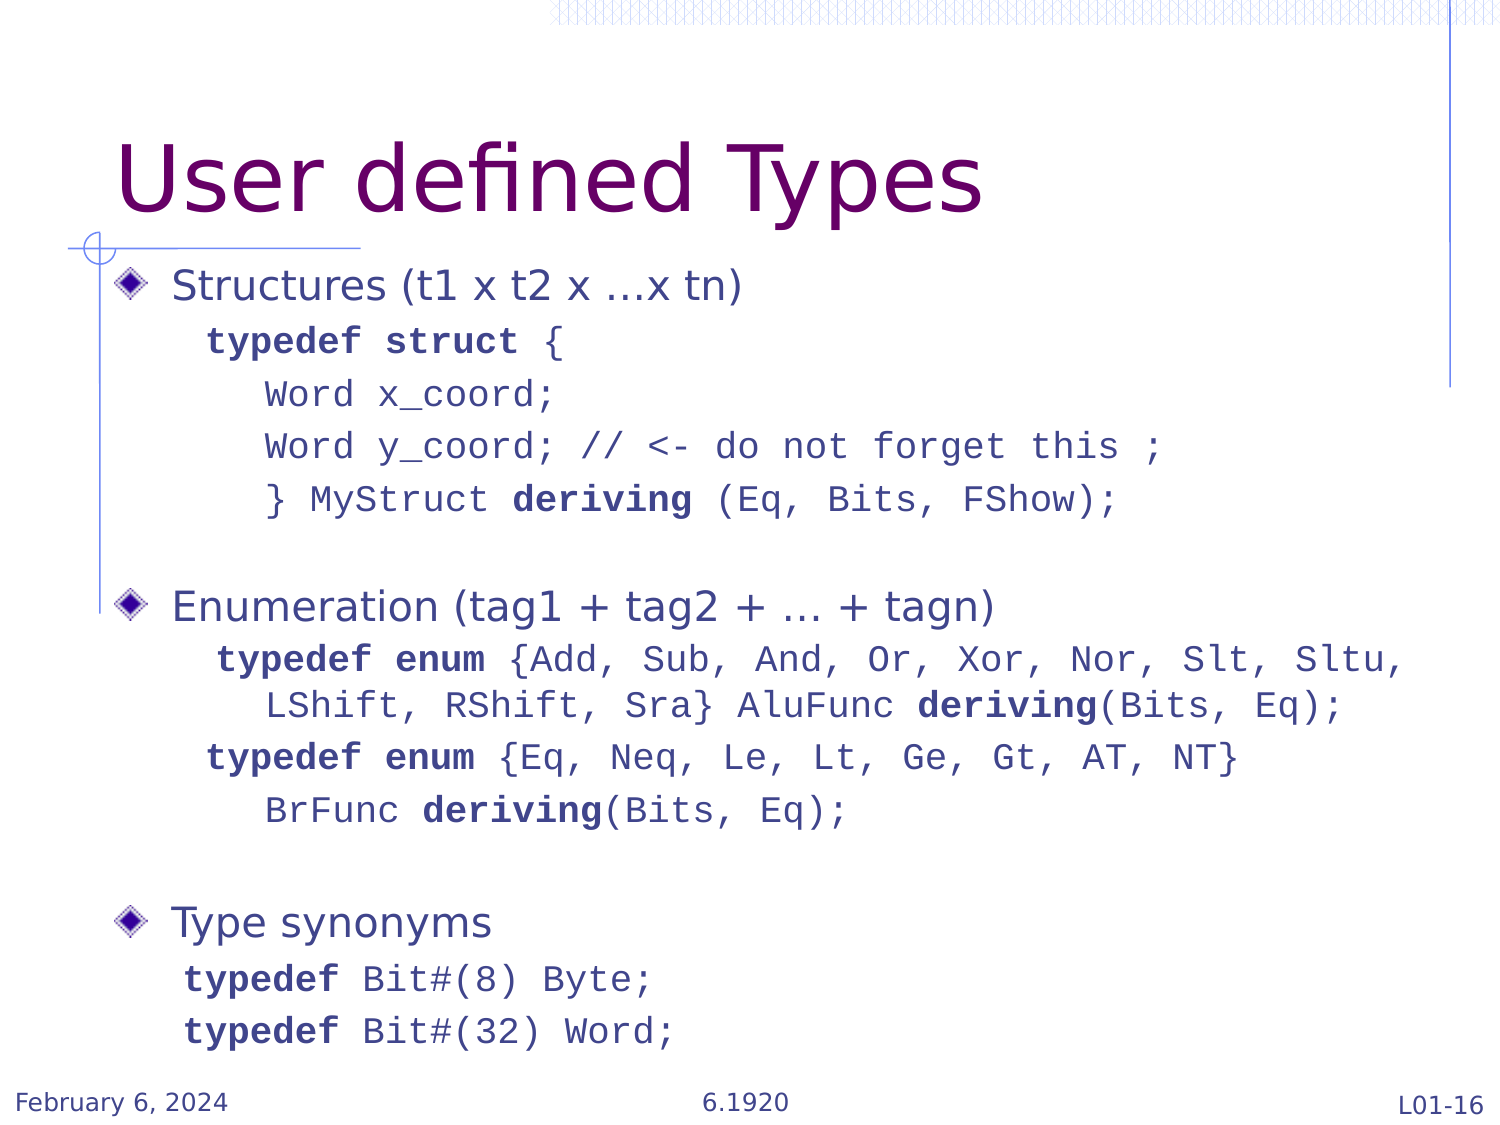

# User defined Types
Structures (t1 x t2 x …x tn)
    typedef struct {
	Word x_coord;
	Word y_coord; // <- do not forget this ;
	} MyStruct deriving (Eq, Bits, FShow);

Enumeration (tag1 + tag2 + … + tagn)
    typedef enum {Add, Sub, And, Or, Xor, Nor, Slt, Sltu,
	LShift, RShift, Sra} AluFunc deriving(Bits, Eq);
    typedef enum {Eq, Neq, Le, Lt, Ge, Gt, AT, NT}
	BrFunc deriving(Bits, Eq);

Type synonyms
   typedef Bit#(8) Byte;
   typedef Bit#(32) Word;

February 6, 2024
6.1920
L01-16